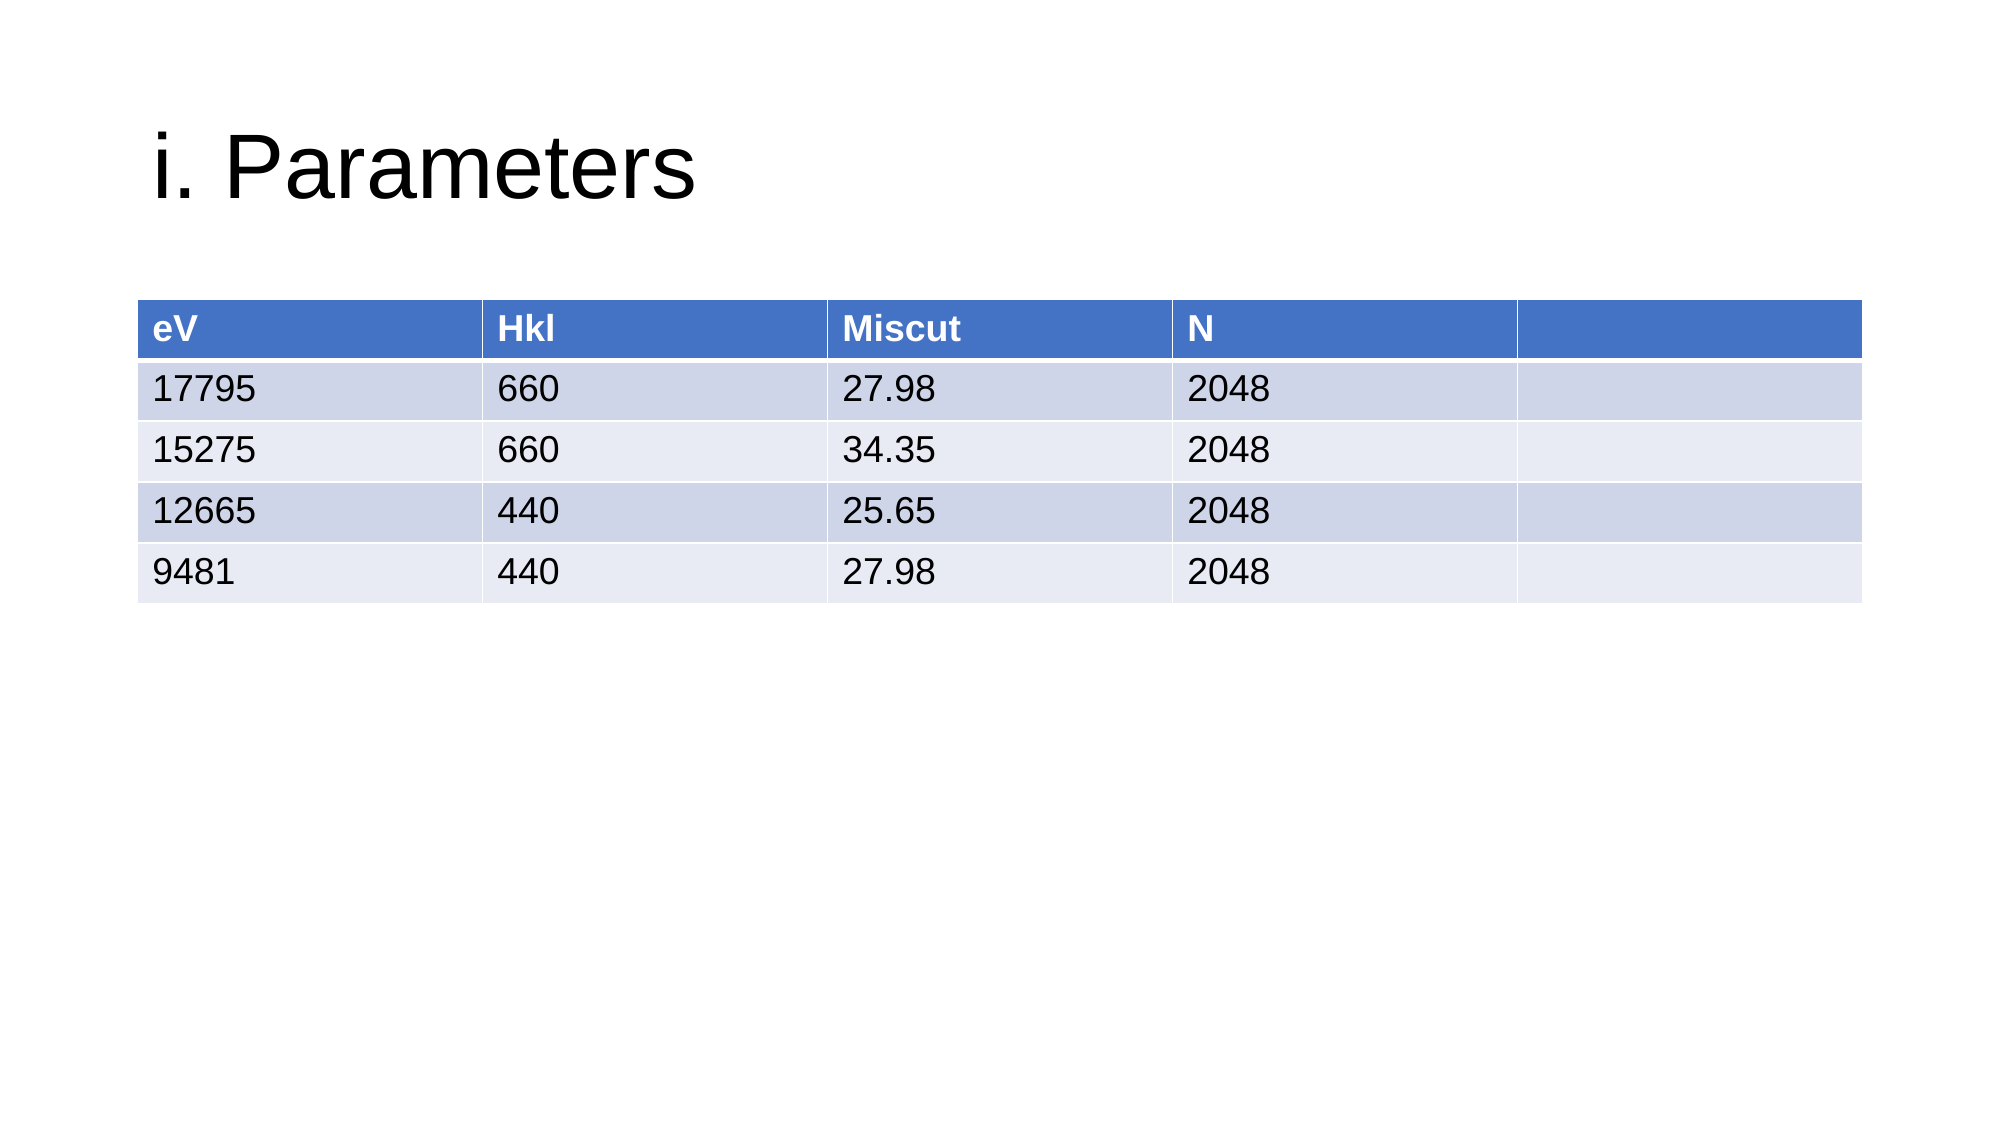

# i. Parameters
| eV | Hkl | Miscut | N |  |
| --- | --- | --- | --- | --- |
| 17795 | 660 | 27.98 | 2048 |  |
| 15275 | 660 | 34.35 | 2048 |  |
| 12665 | 440 | 25.65 | 2048 |  |
| 9481 | 440 | 27.98 | 2048 |  |